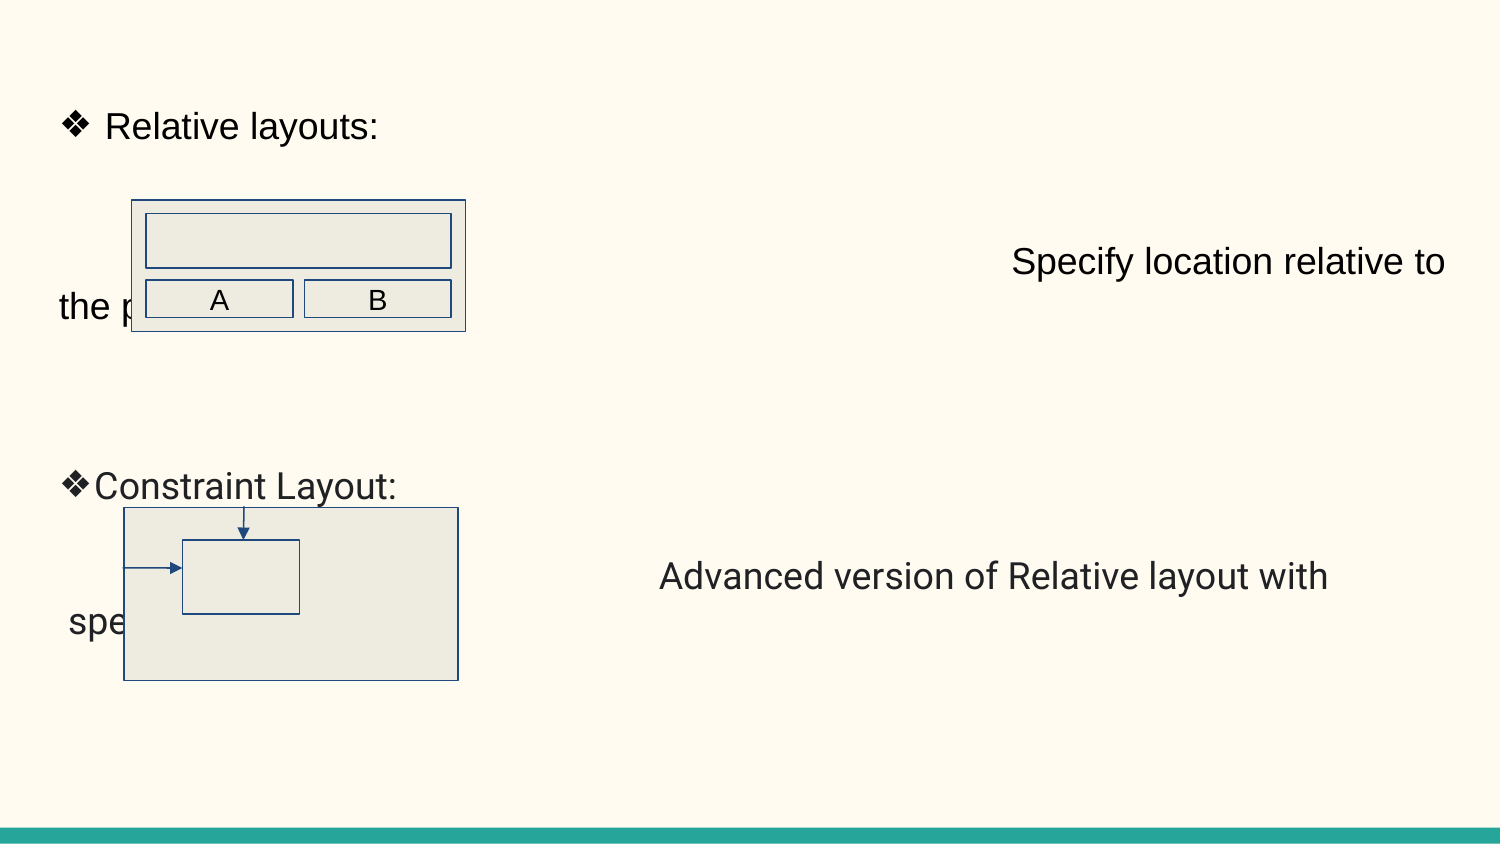

Relative layouts:

						     Specify location relative to the parent/child

Constraint Layout:

				Advanced version of Relative layout with
 specific location

A
B